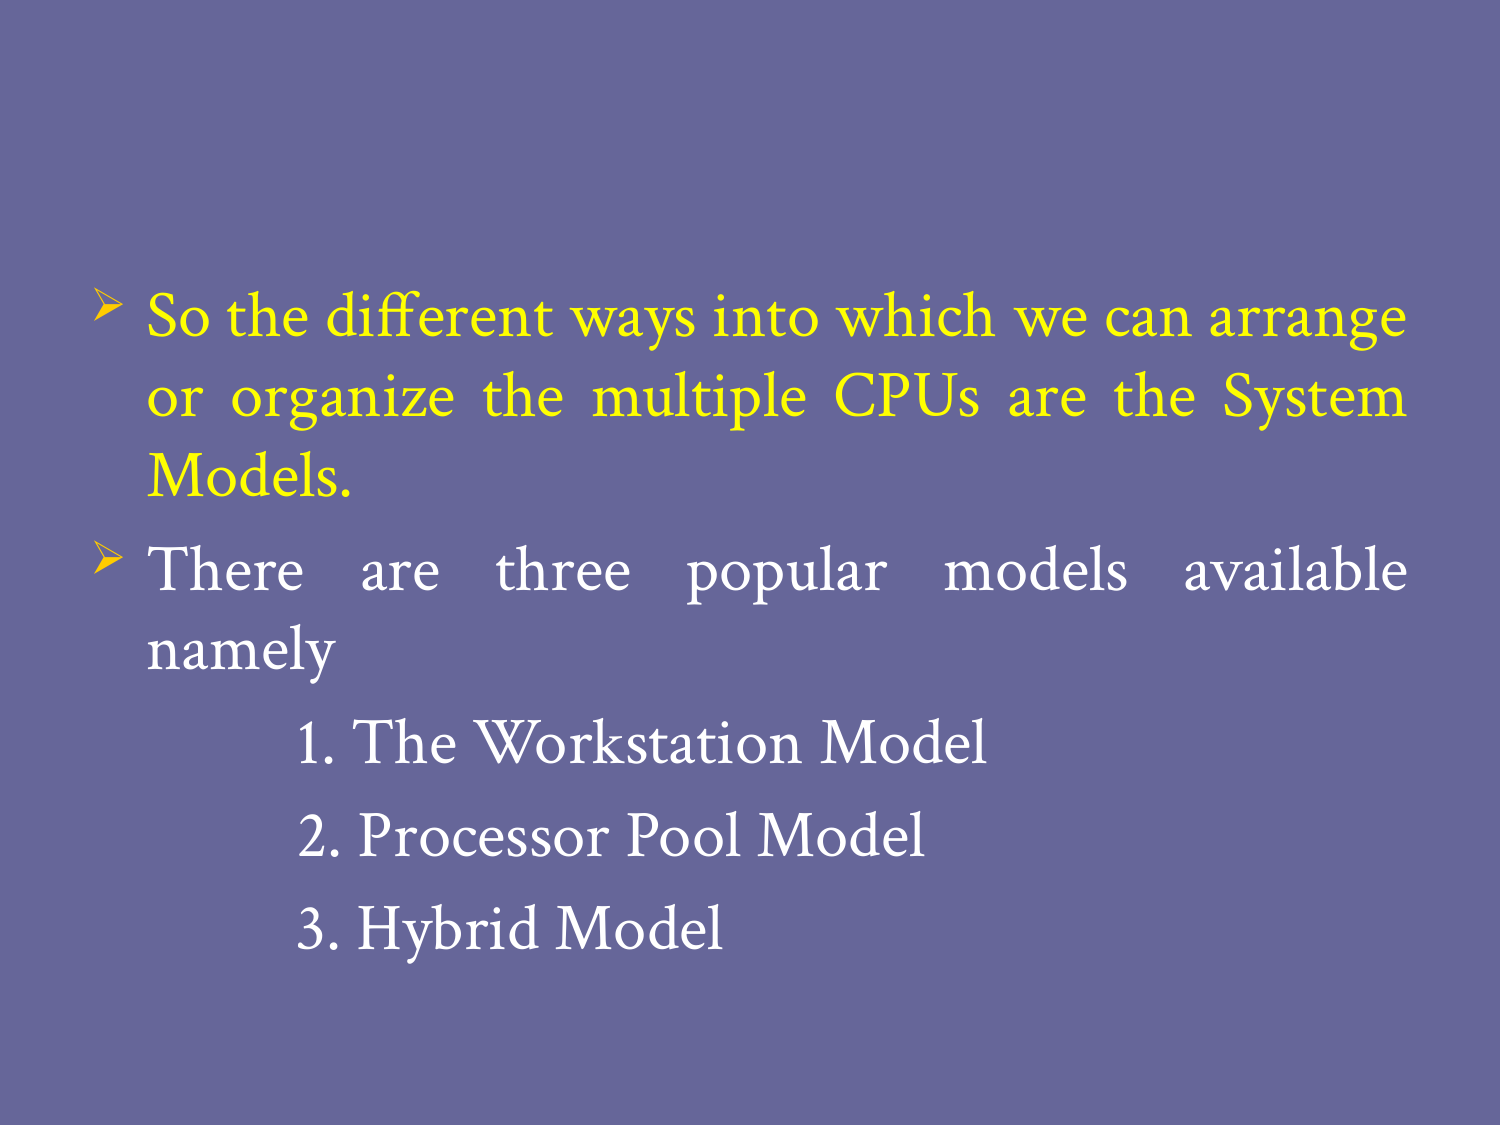

#
So the different ways into which we can arrange or organize the multiple CPUs are the System Models.
There are three popular models available namely
		1. The Workstation Model
		2. Processor Pool Model
		3. Hybrid Model